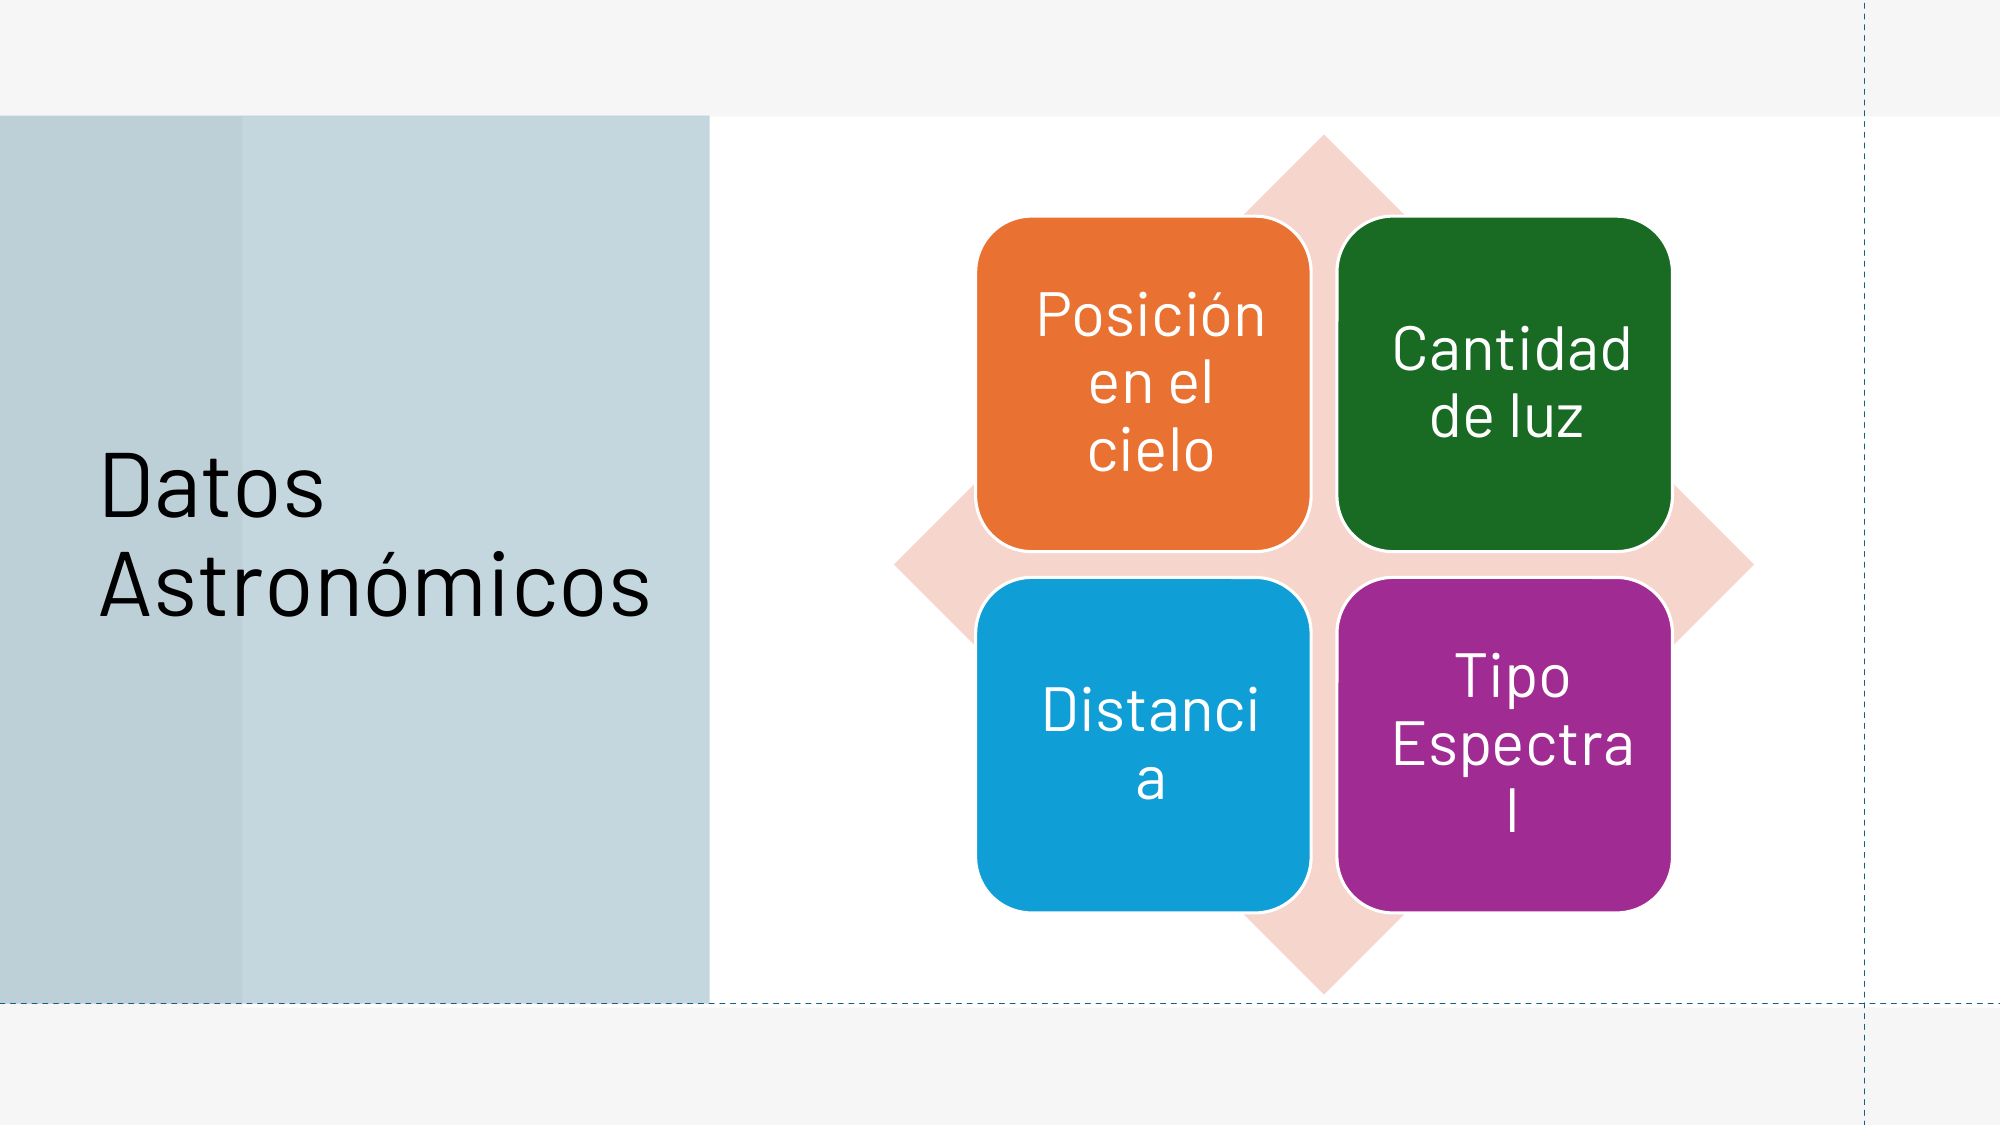

# Datos Astronómicos

Posición en el cielo
Cantidad de luz
Distancia
Tipo Espectral